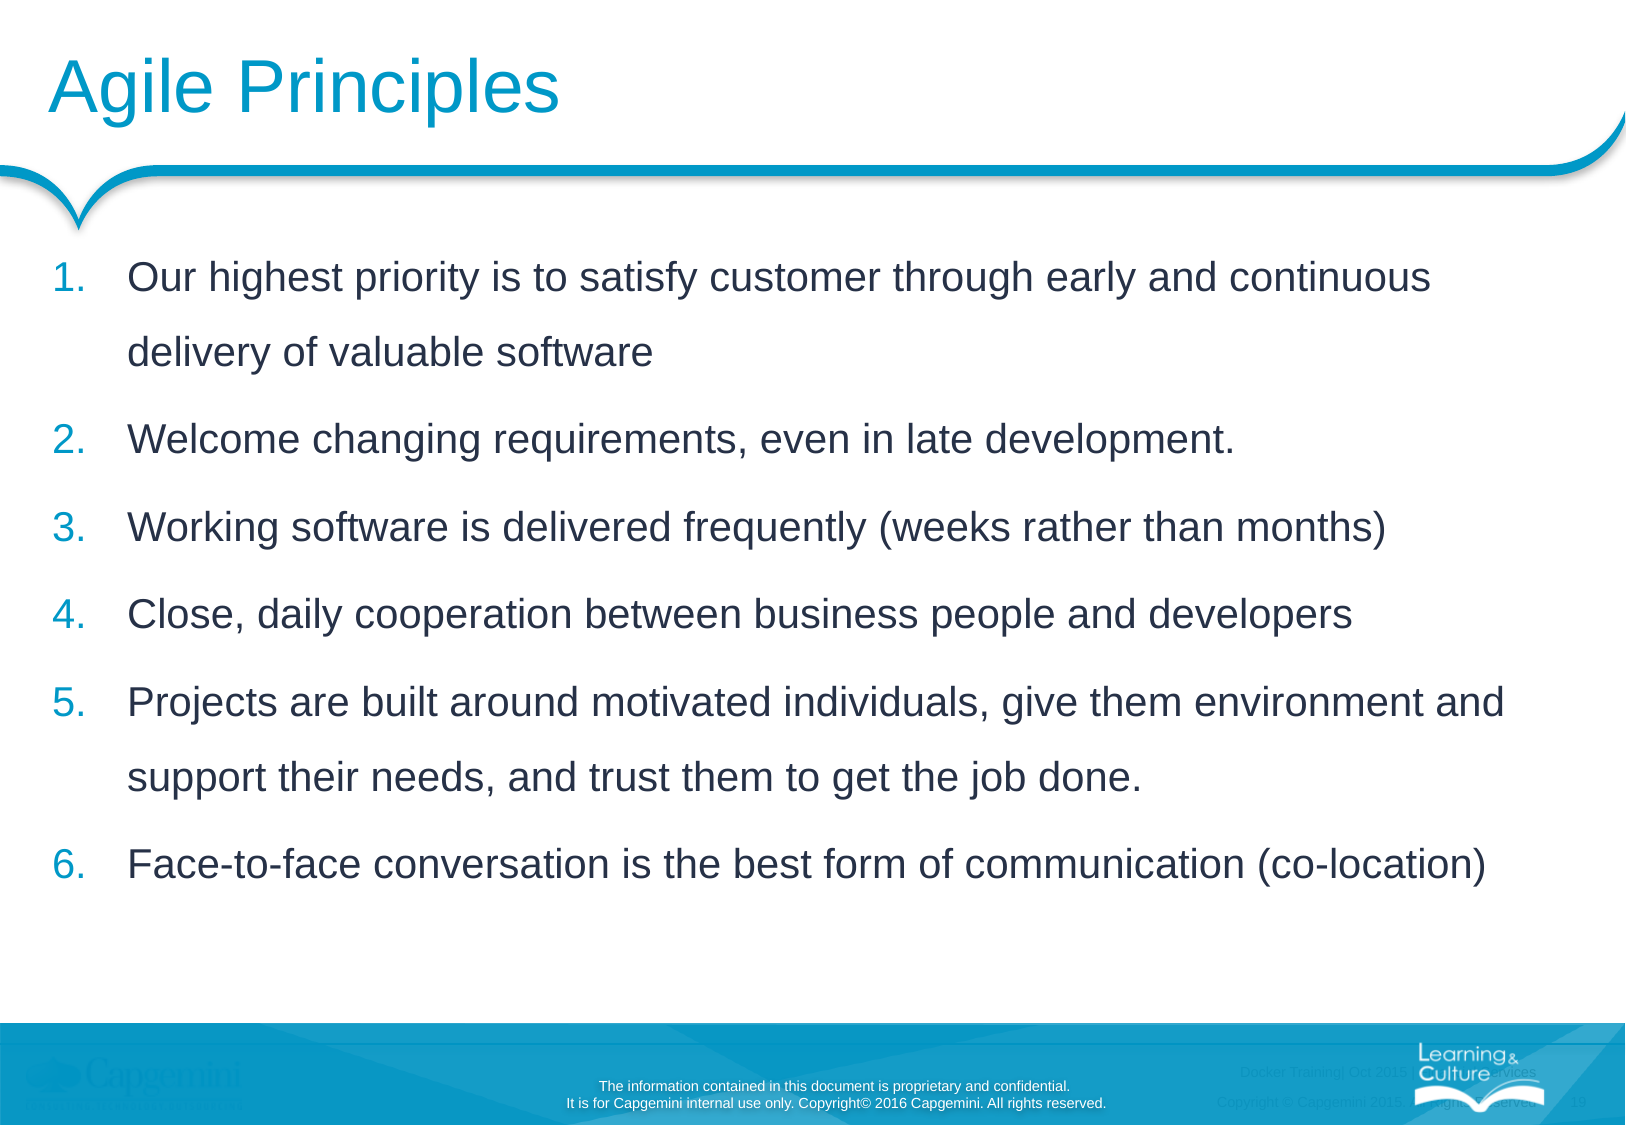

# Agile Principles
Our highest priority is to satisfy customer through early and continuous delivery of valuable software
Welcome changing requirements, even in late development.
Working software is delivered frequently (weeks rather than months)
Close, daily cooperation between business people and developers
Projects are built around motivated individuals, give them environment and support their needs, and trust them to get the job done.
Face-to-face conversation is the best form of communication (co-location)